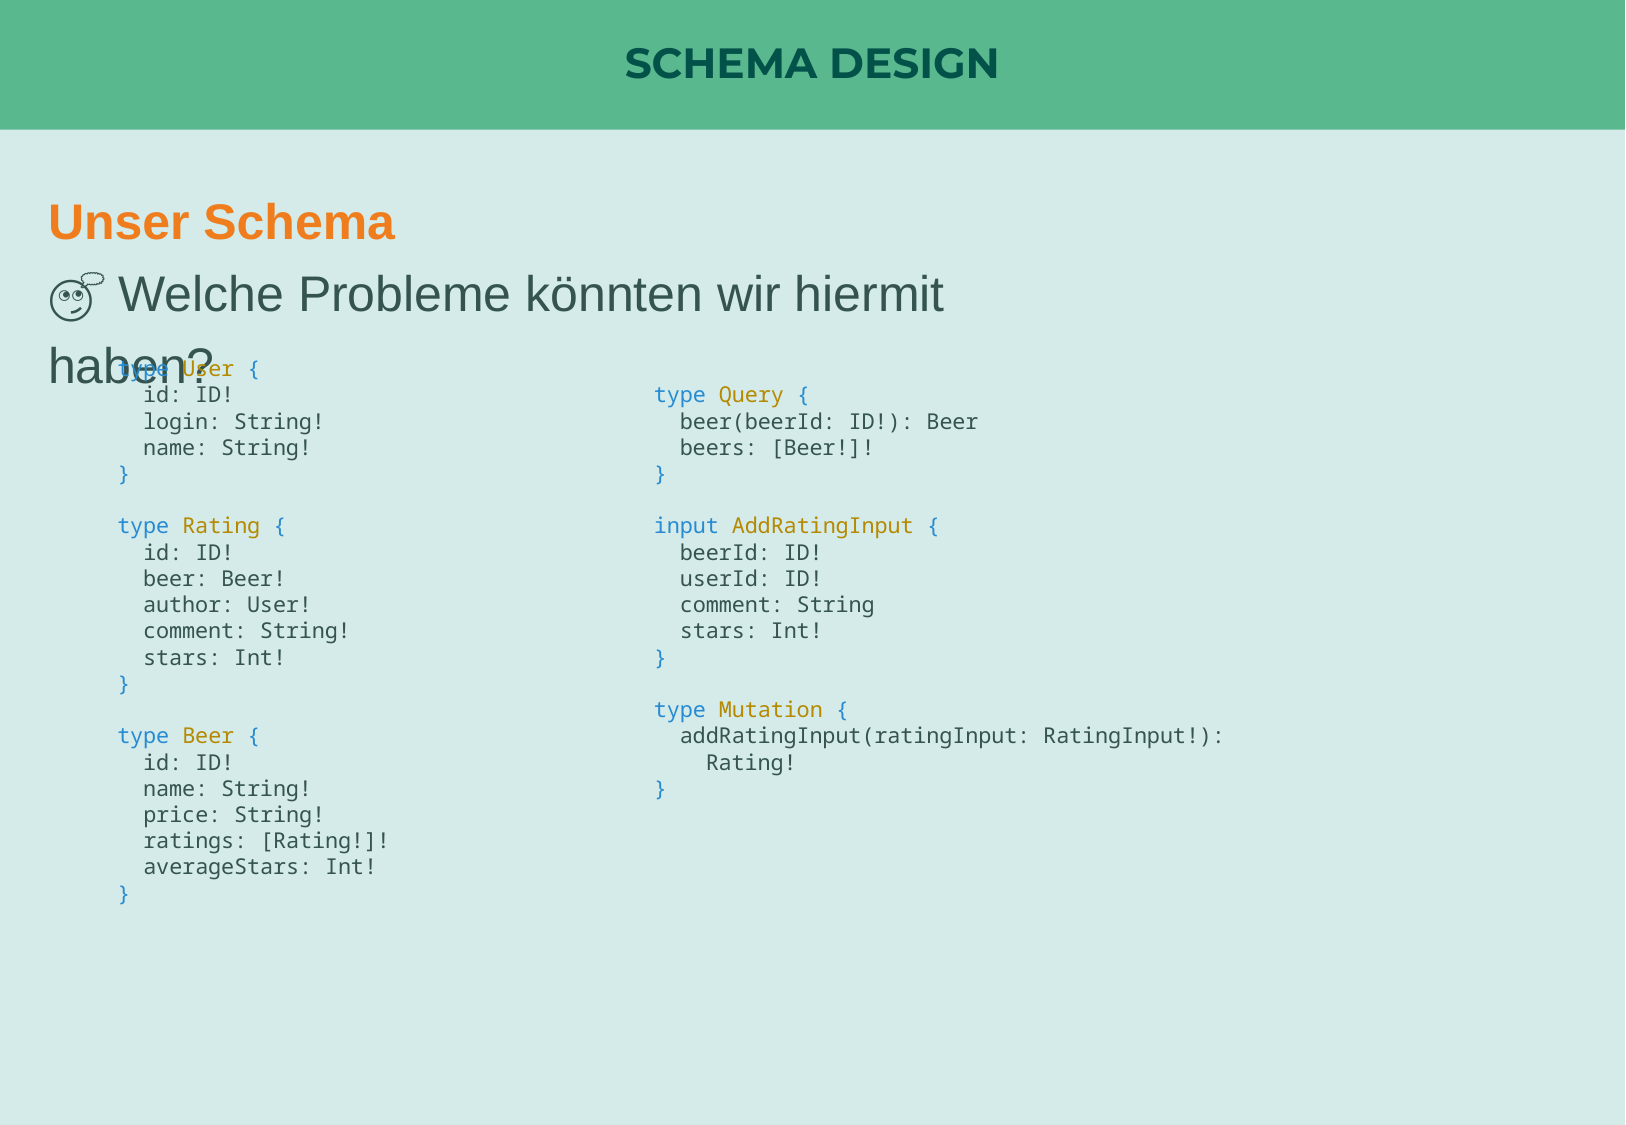

# Schema Design
Unser Schema
🤔 Welche Probleme könnten wir hiermit haben?
type User {
  id: ID!
  login: String!
  name: String!
}
type Rating {
  id: ID!
  beer: Beer!
  author: User!
  comment: String!
  stars: Int!
}

type Beer {
  id: ID!
  name: String!
  price: String!
  ratings: [Rating!]!
  averageStars: Int!
}

type Query {
  beer(beerId: ID!): Beer
  beers: [Beer!]!
}

input AddRatingInput {
  beerId: ID!
  userId: ID!
  comment: String
  stars: Int!
}
type Mutation {
  addRatingInput(ratingInput: RatingInput!):
    Rating!
}